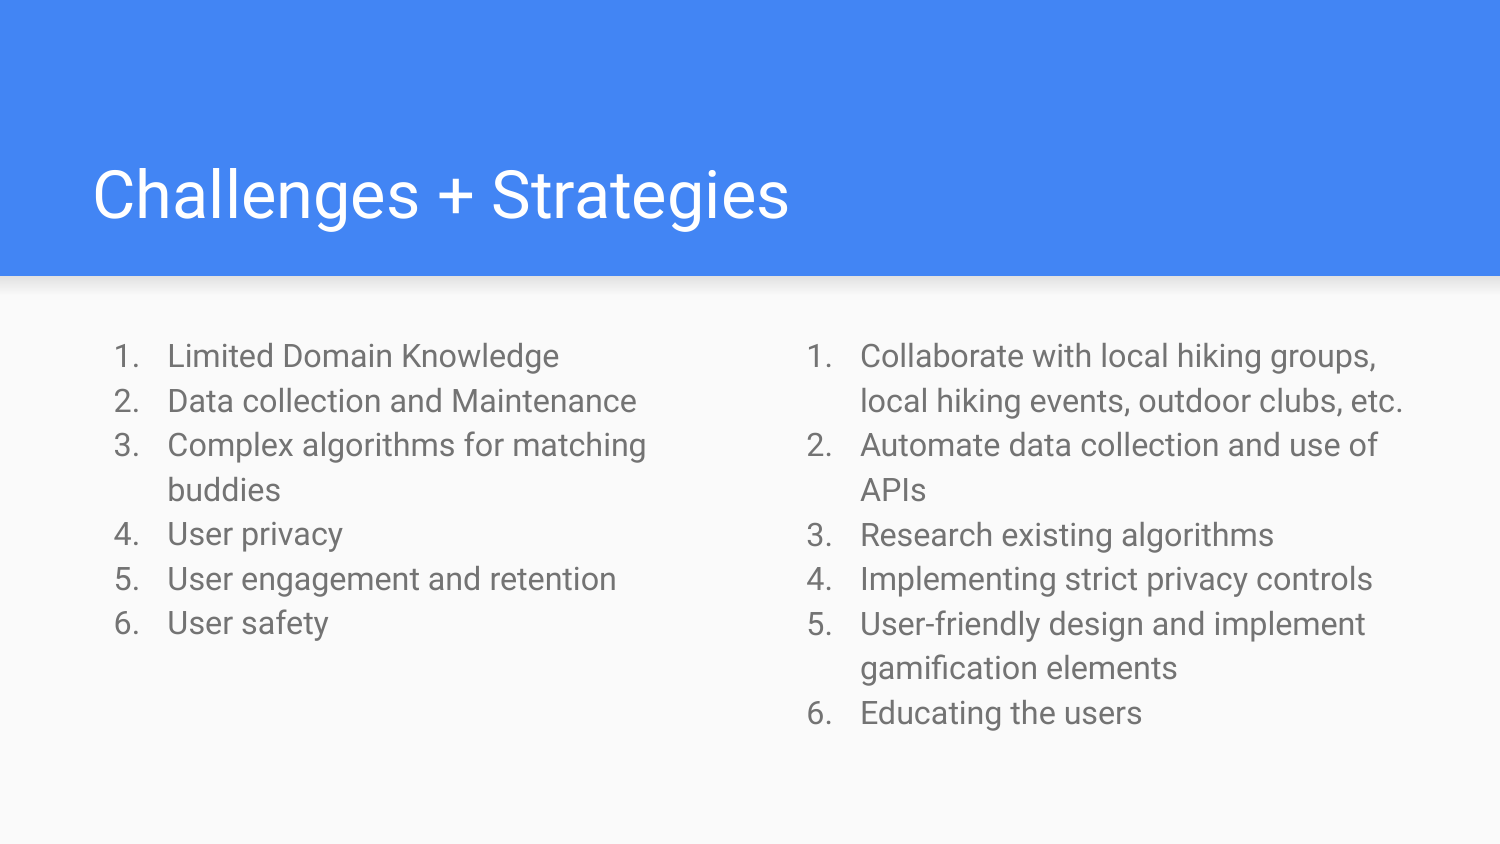

# Challenges + Strategies
Limited Domain Knowledge
Data collection and Maintenance
Complex algorithms for matching buddies
User privacy
User engagement and retention
User safety

Collaborate with local hiking groups, local hiking events, outdoor clubs, etc.
Automate data collection and use of APIs
Research existing algorithms
Implementing strict privacy controls
User-friendly design and implement gamification elements
Educating the users